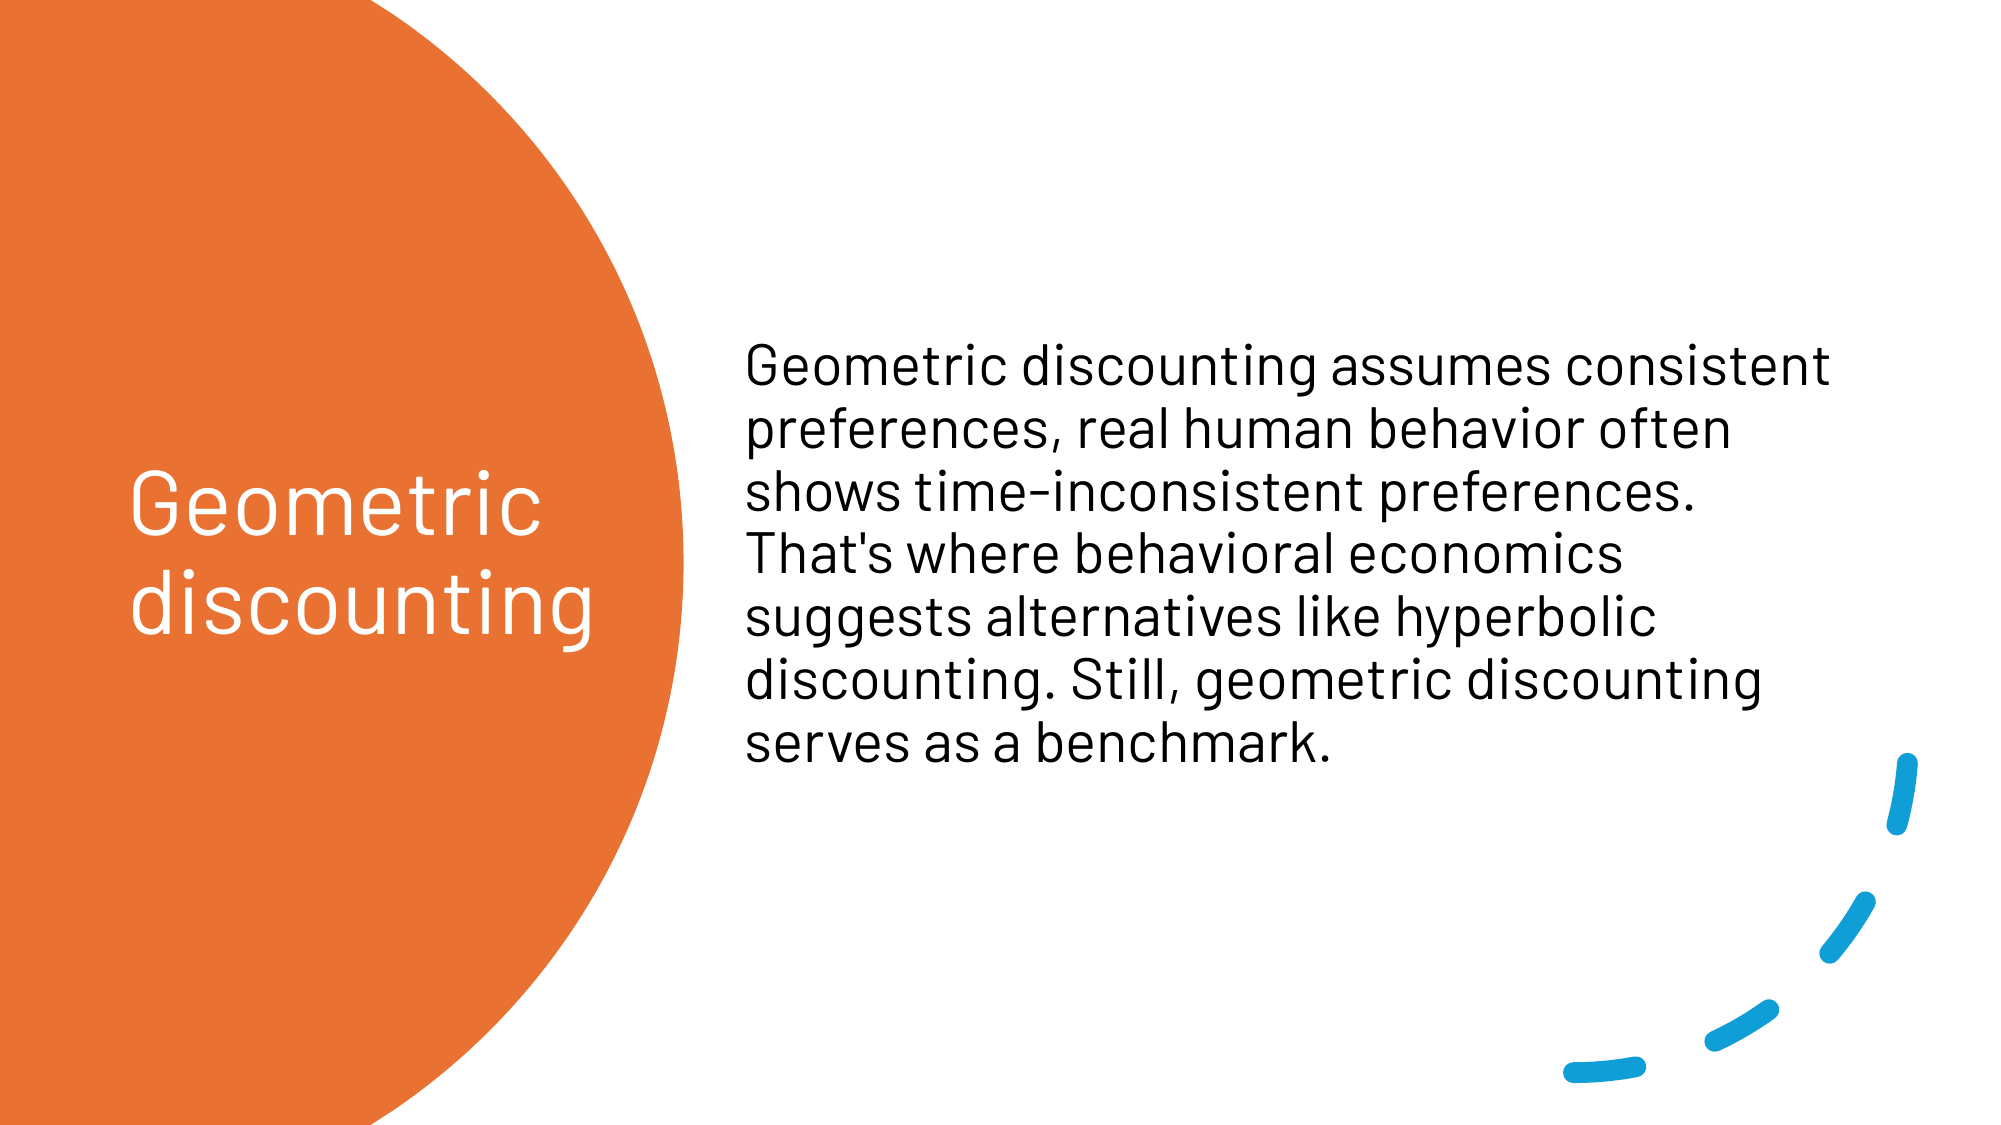

Geometric discounting assumes consistent preferences, real human behavior often shows time-inconsistent preferences. That's where behavioral economics suggests alternatives like hyperbolic discounting. Still, geometric discounting serves as a benchmark.
# Geometric discounting